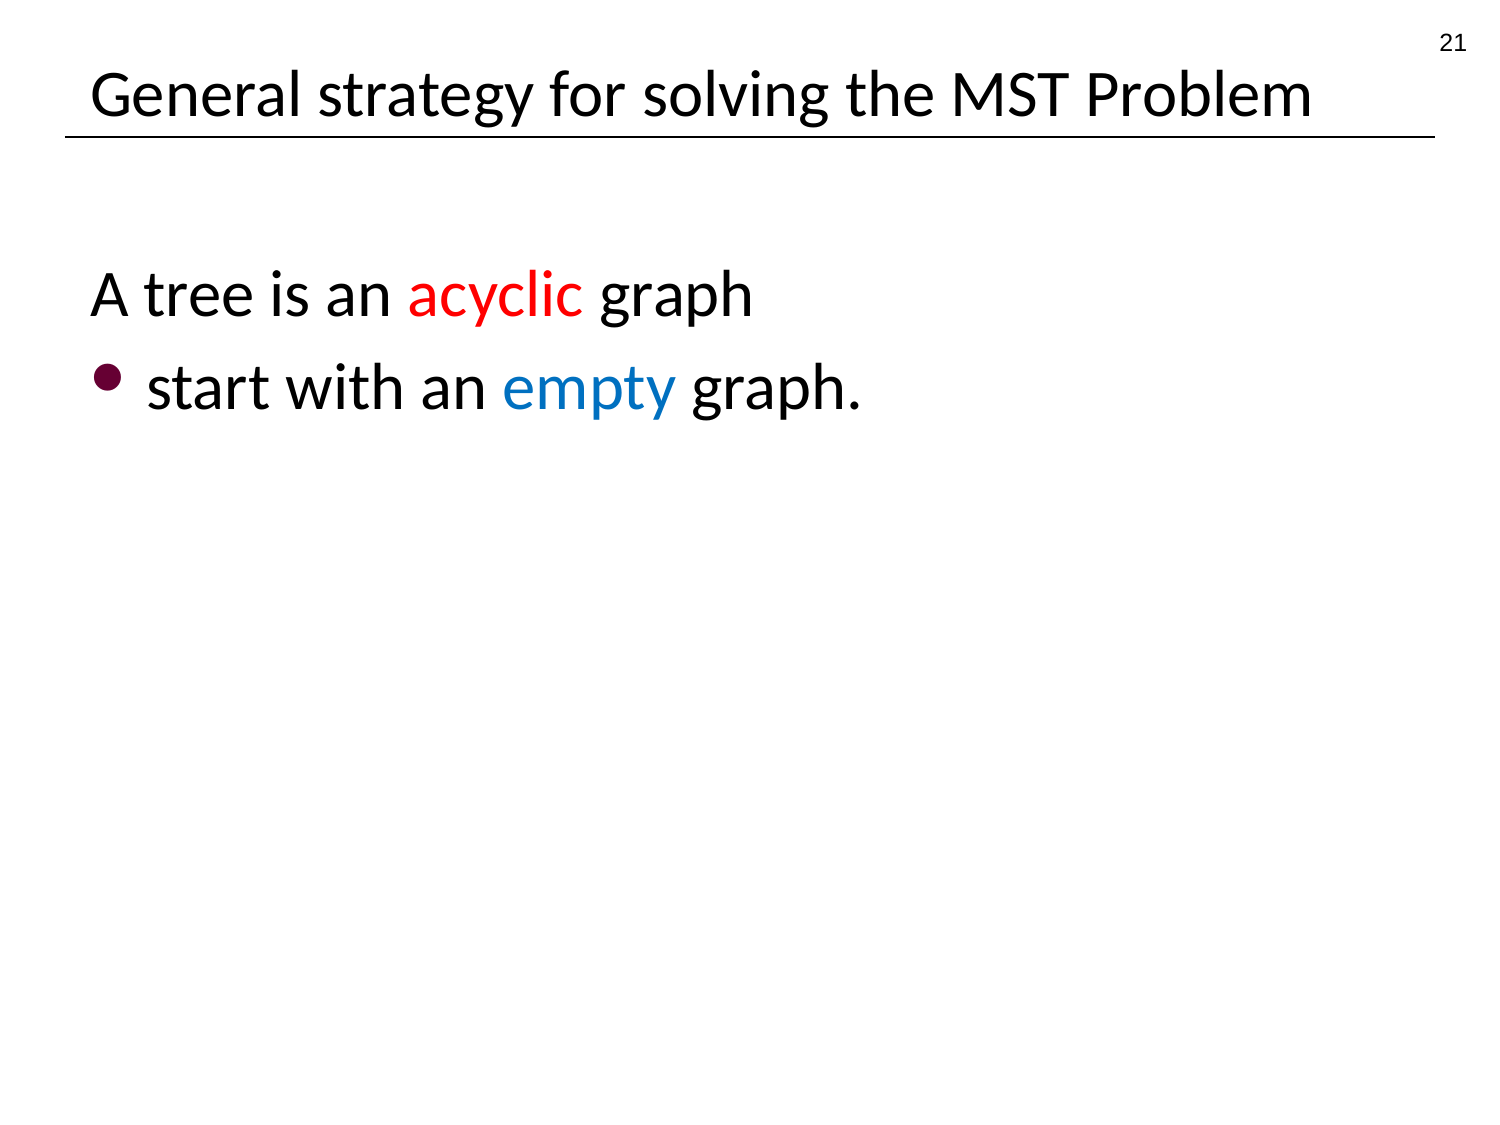

21
# General strategy for solving the MST Problem

A tree is an acyclic graph
start with an empty graph.